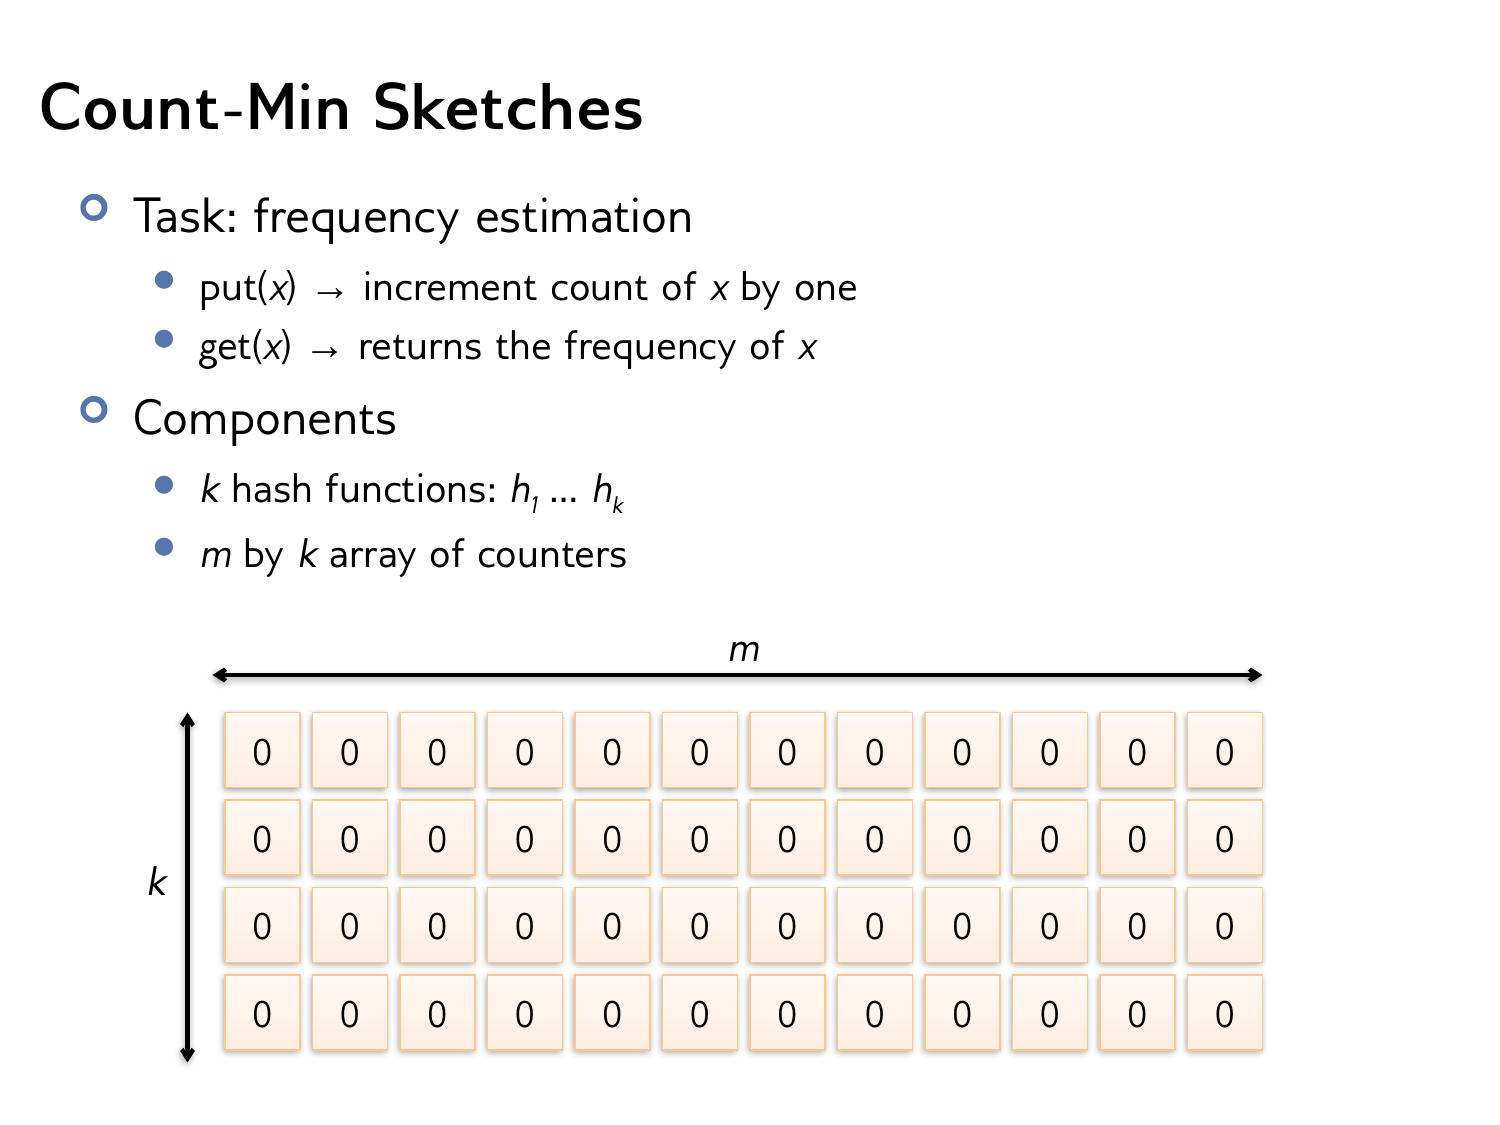

# Count-Min Sketches
Task: frequency estimation
put(x) → increment count of x by one
get(x) → returns the frequency of x
Components
k hash functions: h1 … hk
m by k array of counters

m
0
0
0
0
0
0
0
0
0
0
0
0
0
0
0
0
0
0
0
0
0
0
0
0
k
0
0
0
0
0
0
0
0
0
0
0
0
0
0
0
0
0
0
0
0
0
0
0
0